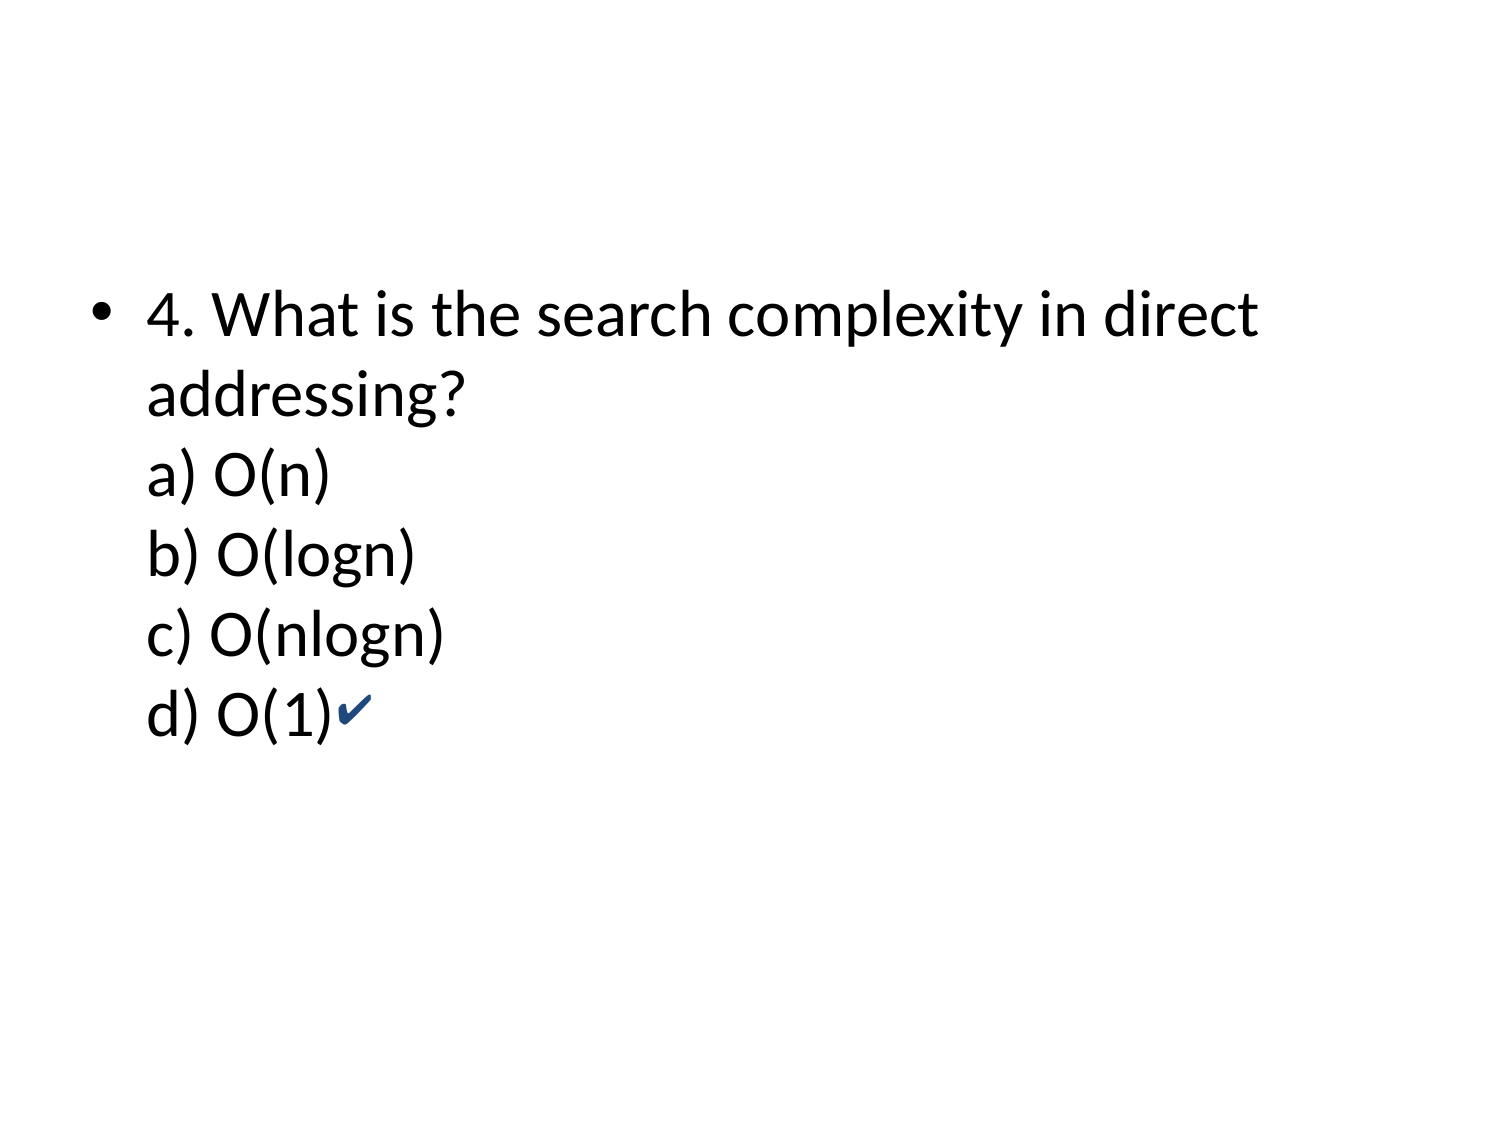

4. What is the search complexity in direct addressing?
a) O(n)
b) O(logn)
c) O(nlogn)
d) O(1)
 ✔